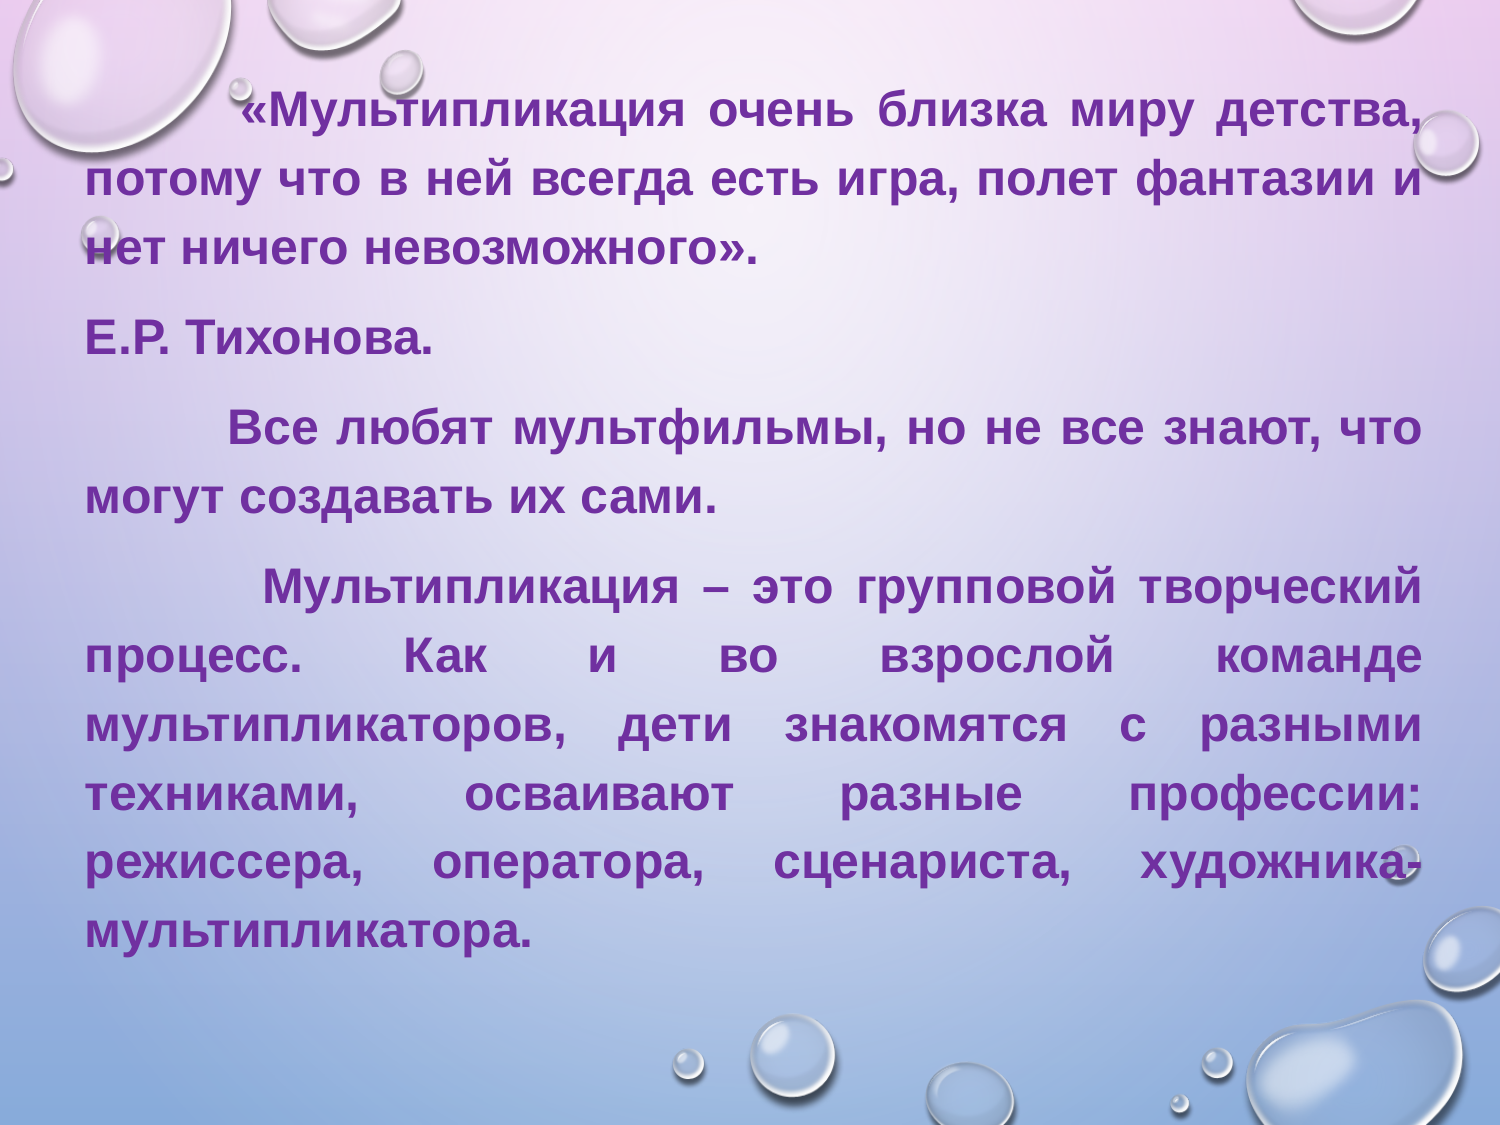

«Мультипликация очень близка миру детства, потому что в ней всегда есть игра, полет фантазии и нет ничего невозможного».
Е.Р. Тихонова.
        Все любят мультфильмы, но не все знают, что могут создавать их сами.
        Мультипликация – это групповой творческий процесс. Как и во взрослой команде мультипликаторов, дети знакомятся с разными техниками, осваивают разные профессии: режиссера, оператора, сценариста, художника-мультипликатора.